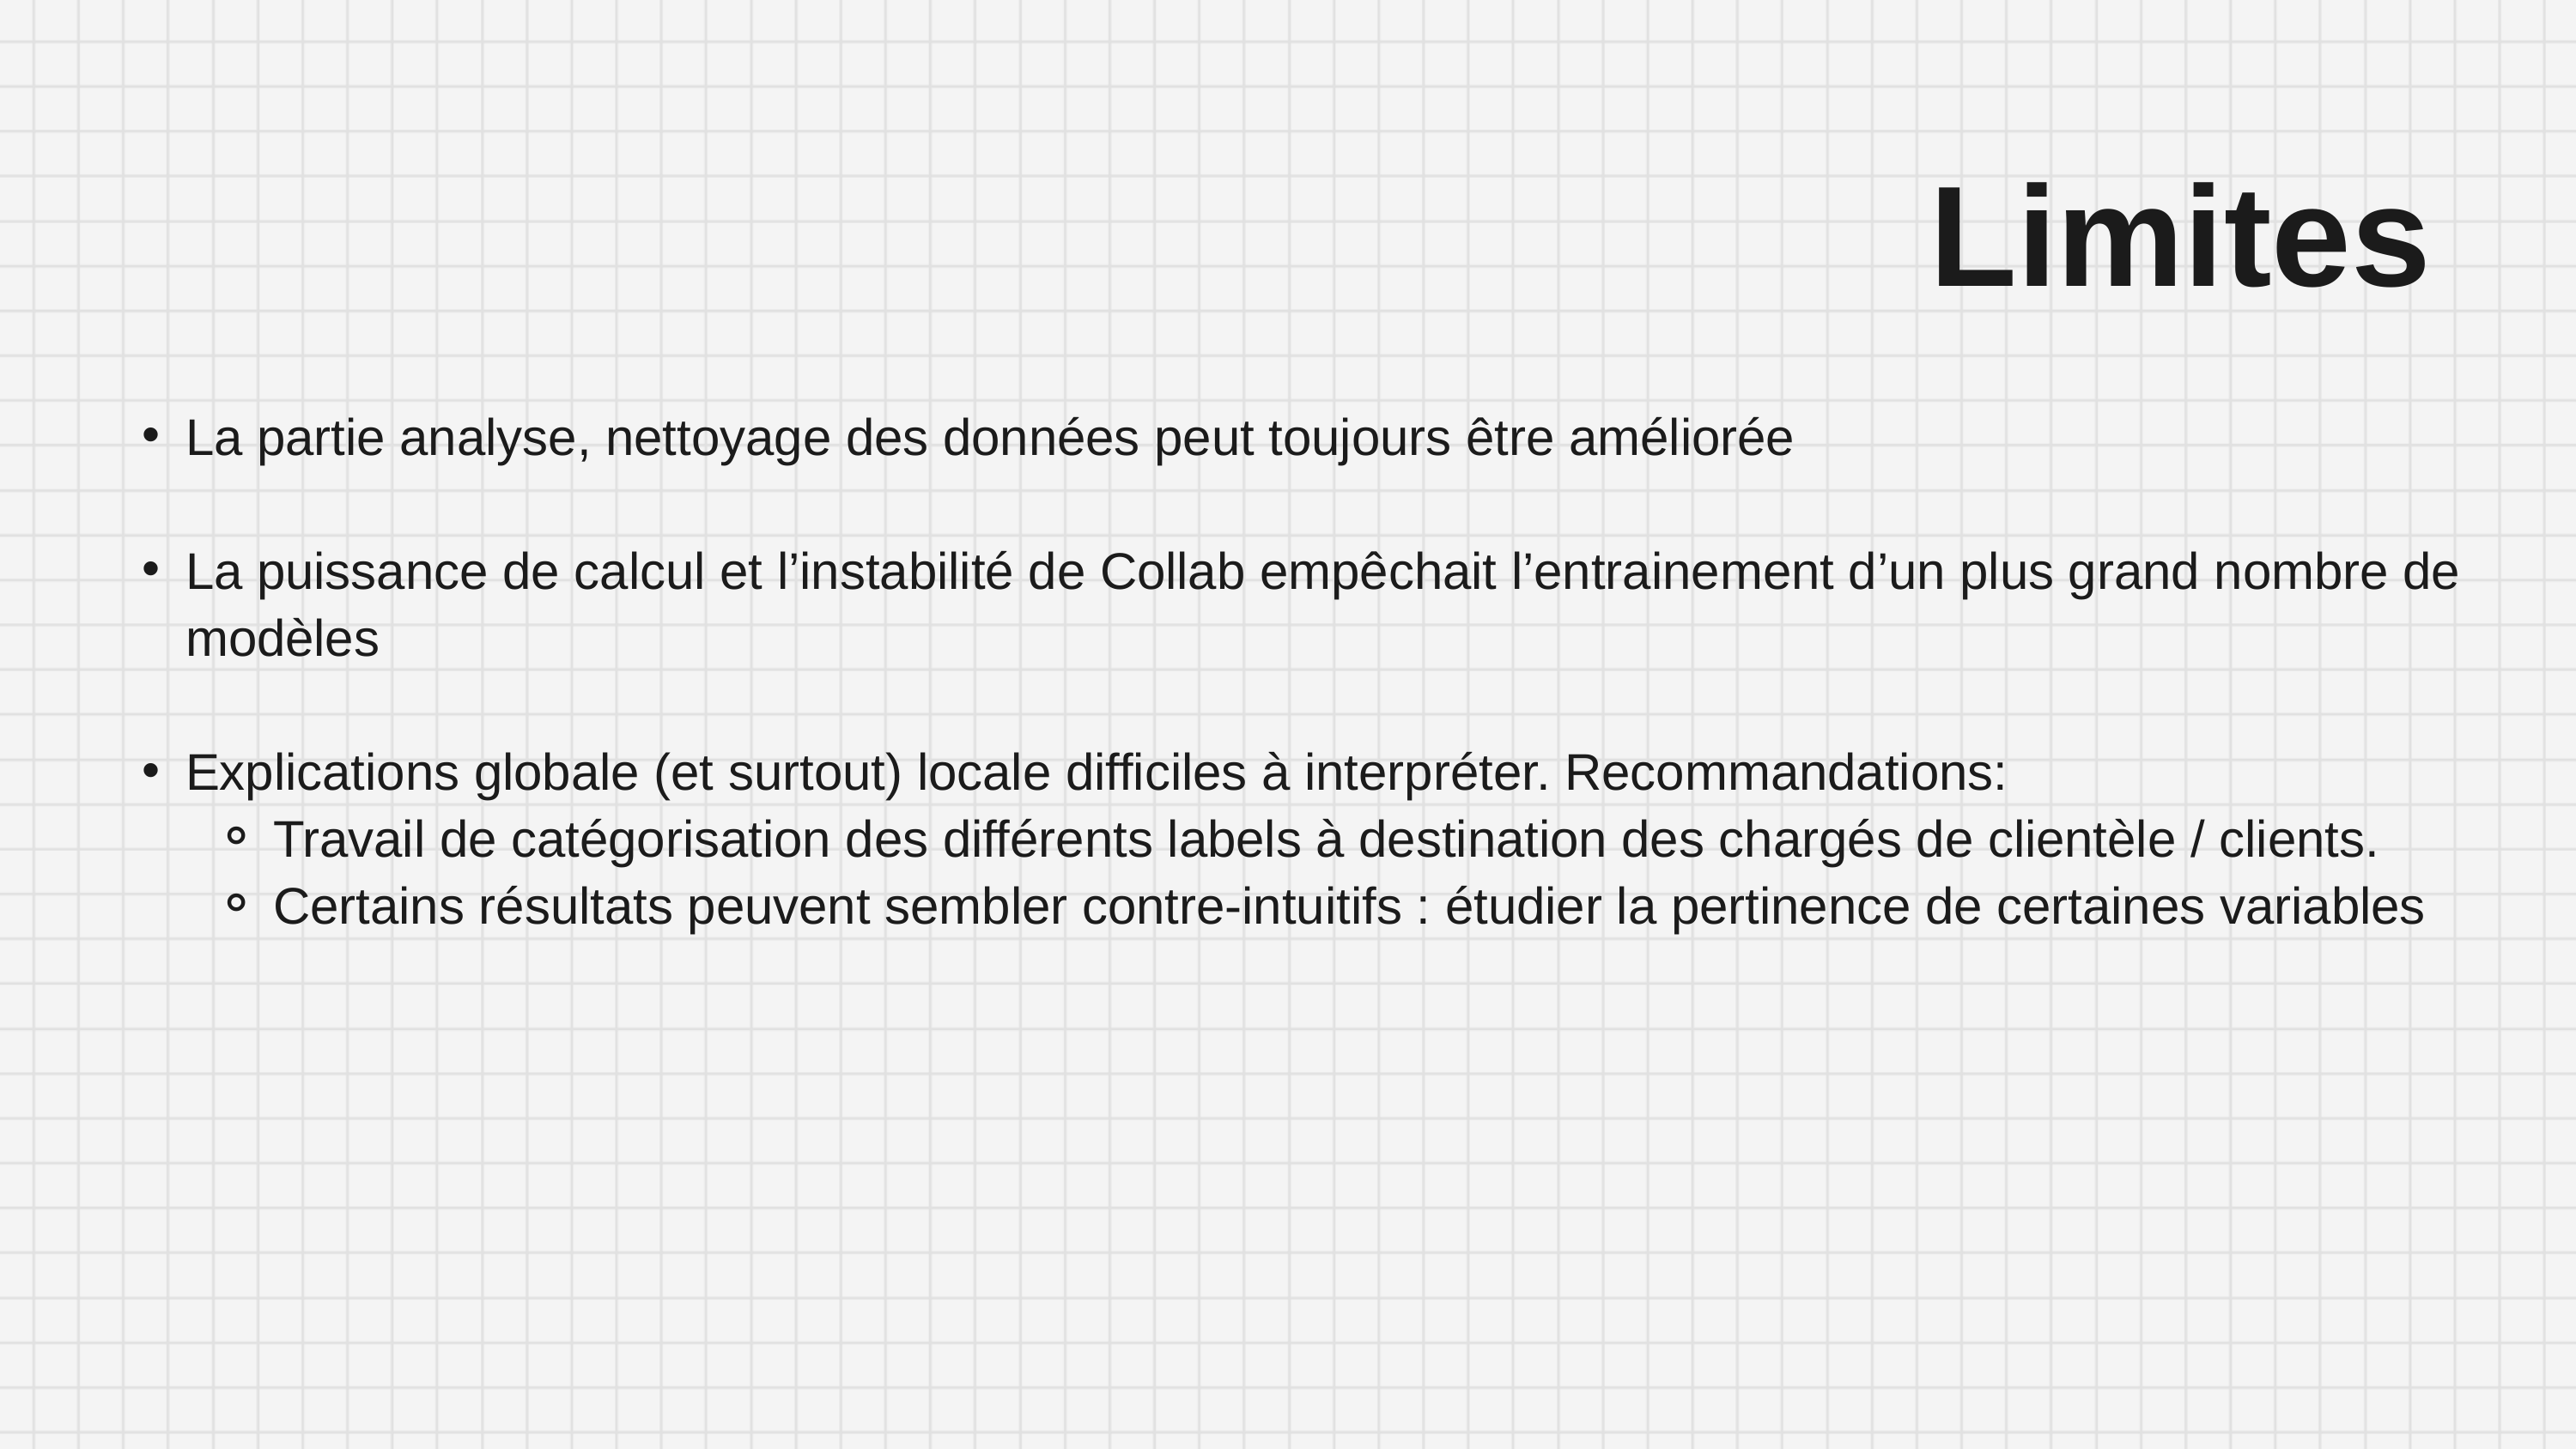

Limites
La partie analyse, nettoyage des données peut toujours être améliorée

La puissance de calcul et l’instabilité de Collab empêchait l’entrainement d’un plus grand nombre de modèles

Explications globale (et surtout) locale difficiles à interpréter. Recommandations:
Travail de catégorisation des différents labels à destination des chargés de clientèle / clients.
Certains résultats peuvent sembler contre-intuitifs : étudier la pertinence de certaines variables